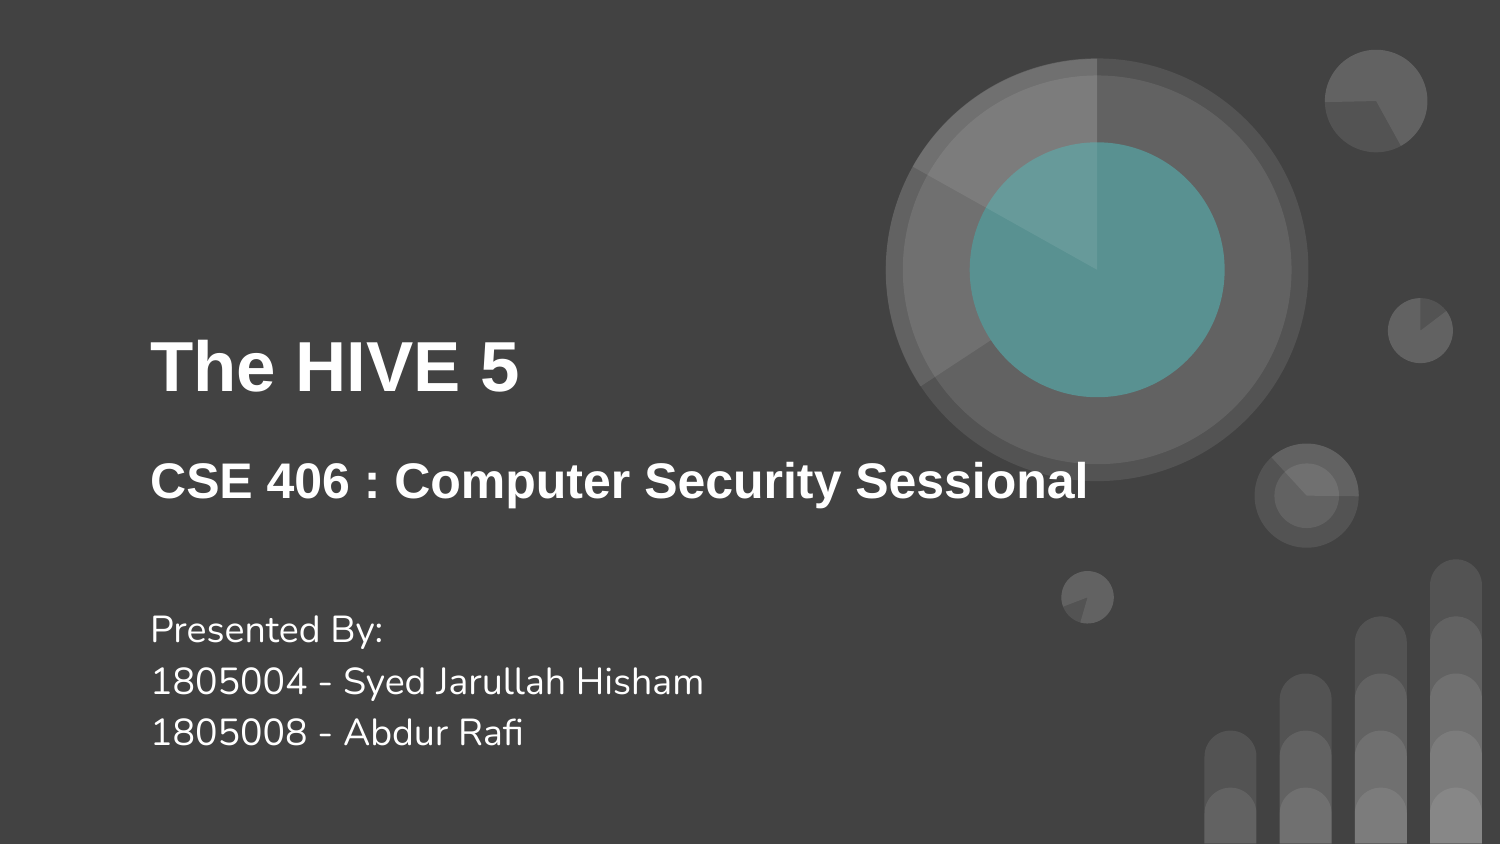

# The HIVE 5

CSE 406 : Computer Security Sessional
Presented By:
1805004 - Syed Jarullah Hisham
1805008 - Abdur Rafi